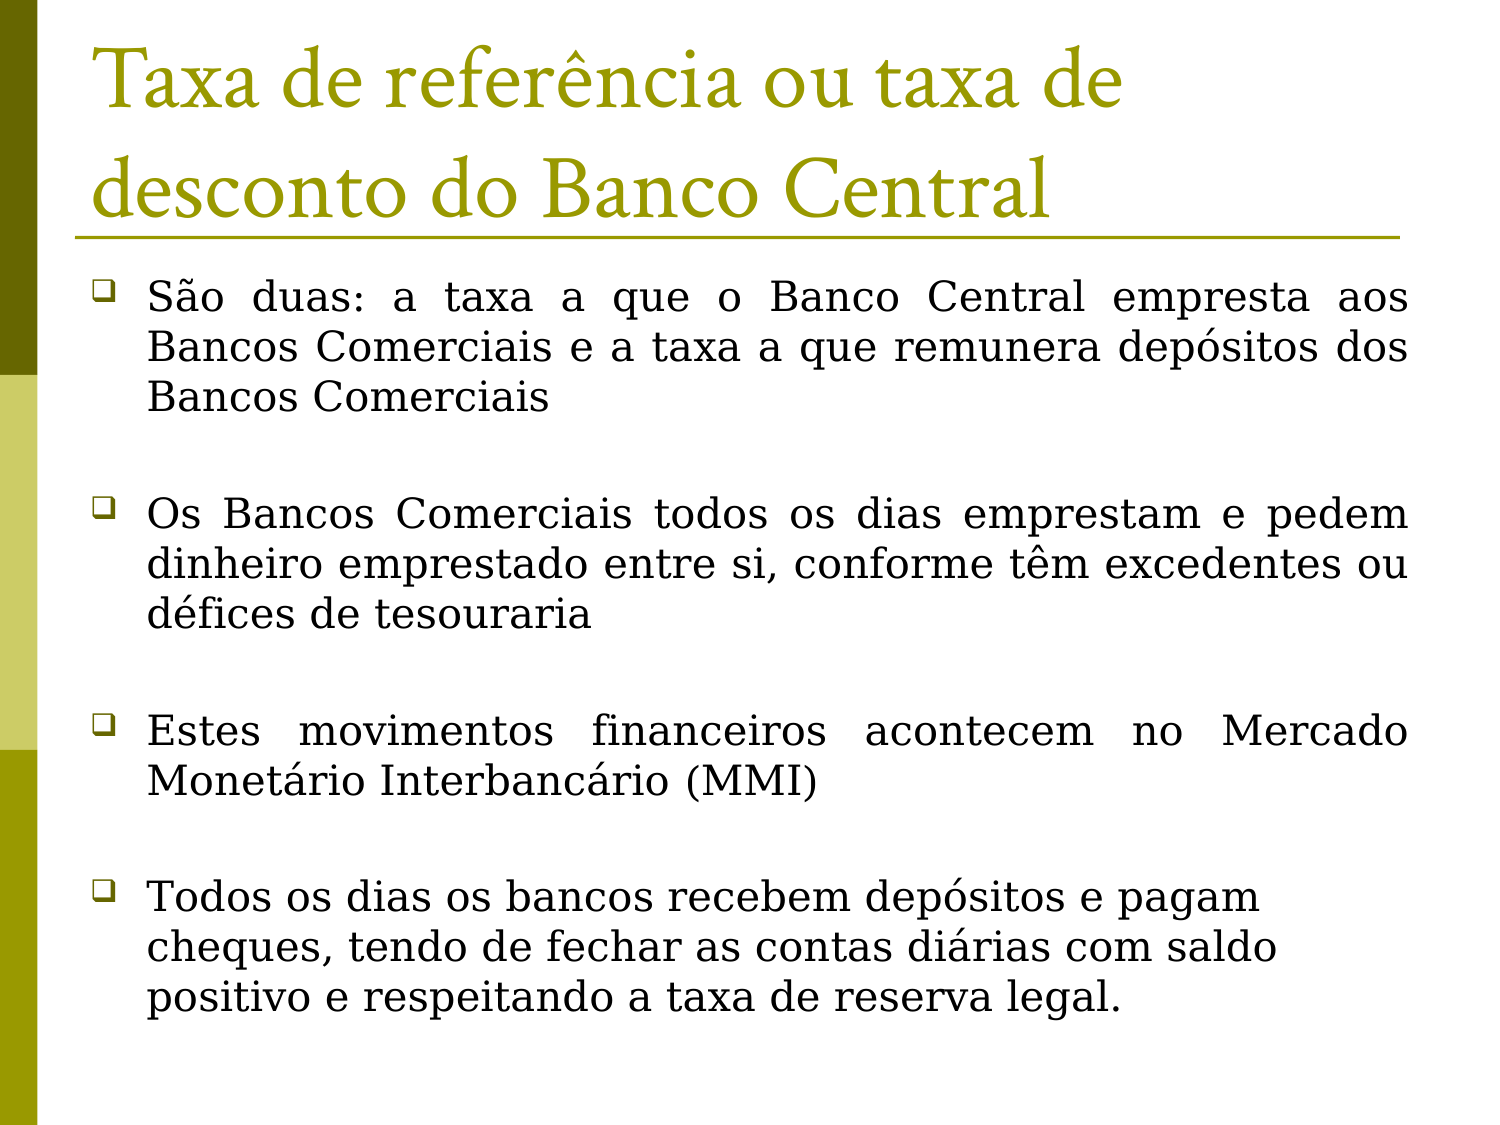

# Taxa de referência ou taxa de desconto do Banco Central
São duas: a taxa a que o Banco Central empresta aos Bancos Comerciais e a taxa a que remunera depósitos dos Bancos Comerciais

Os Bancos Comerciais todos os dias emprestam e pedem dinheiro emprestado entre si, conforme têm excedentes ou défices de tesouraria

Estes movimentos financeiros acontecem no Mercado Monetário Interbancário (MMI)

Todos os dias os bancos recebem depósitos e pagam cheques, tendo de fechar as contas diárias com saldo positivo e respeitando a taxa de reserva legal.